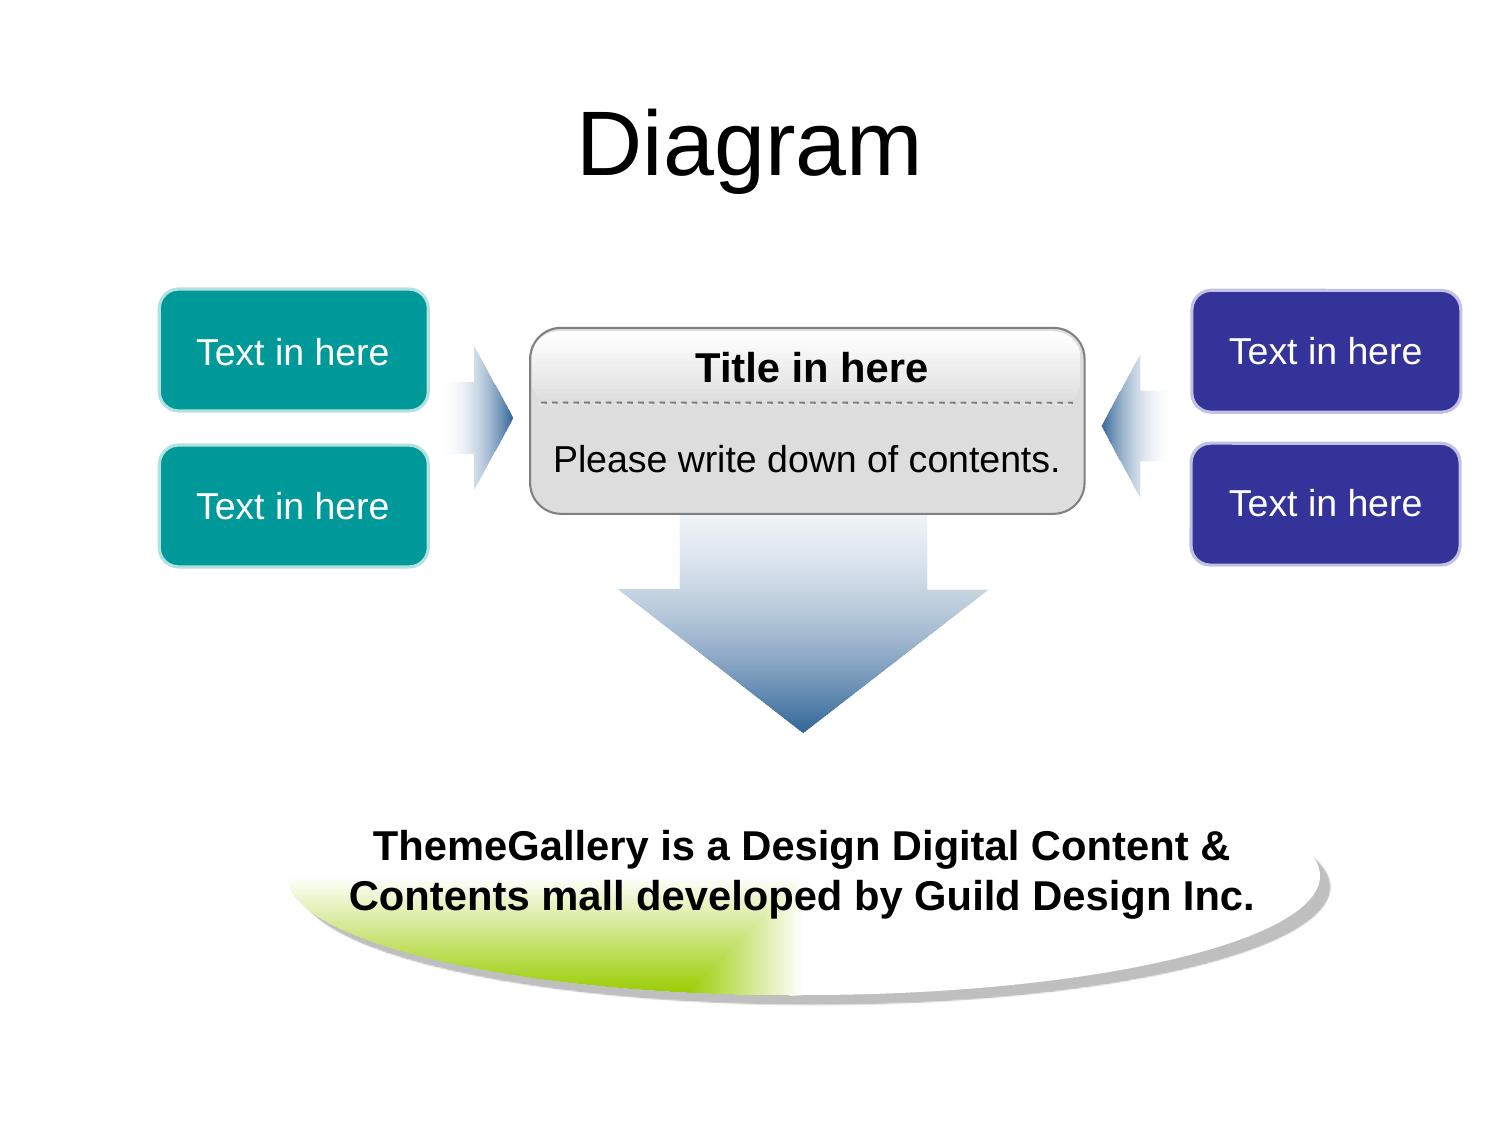

# Diagram

Text in here
Text in here

Title in here

Please write down of contents.

Text in here
Text in here

ThemeGallery is a Design Digital Content & Contents mall developed by Guild Design Inc.